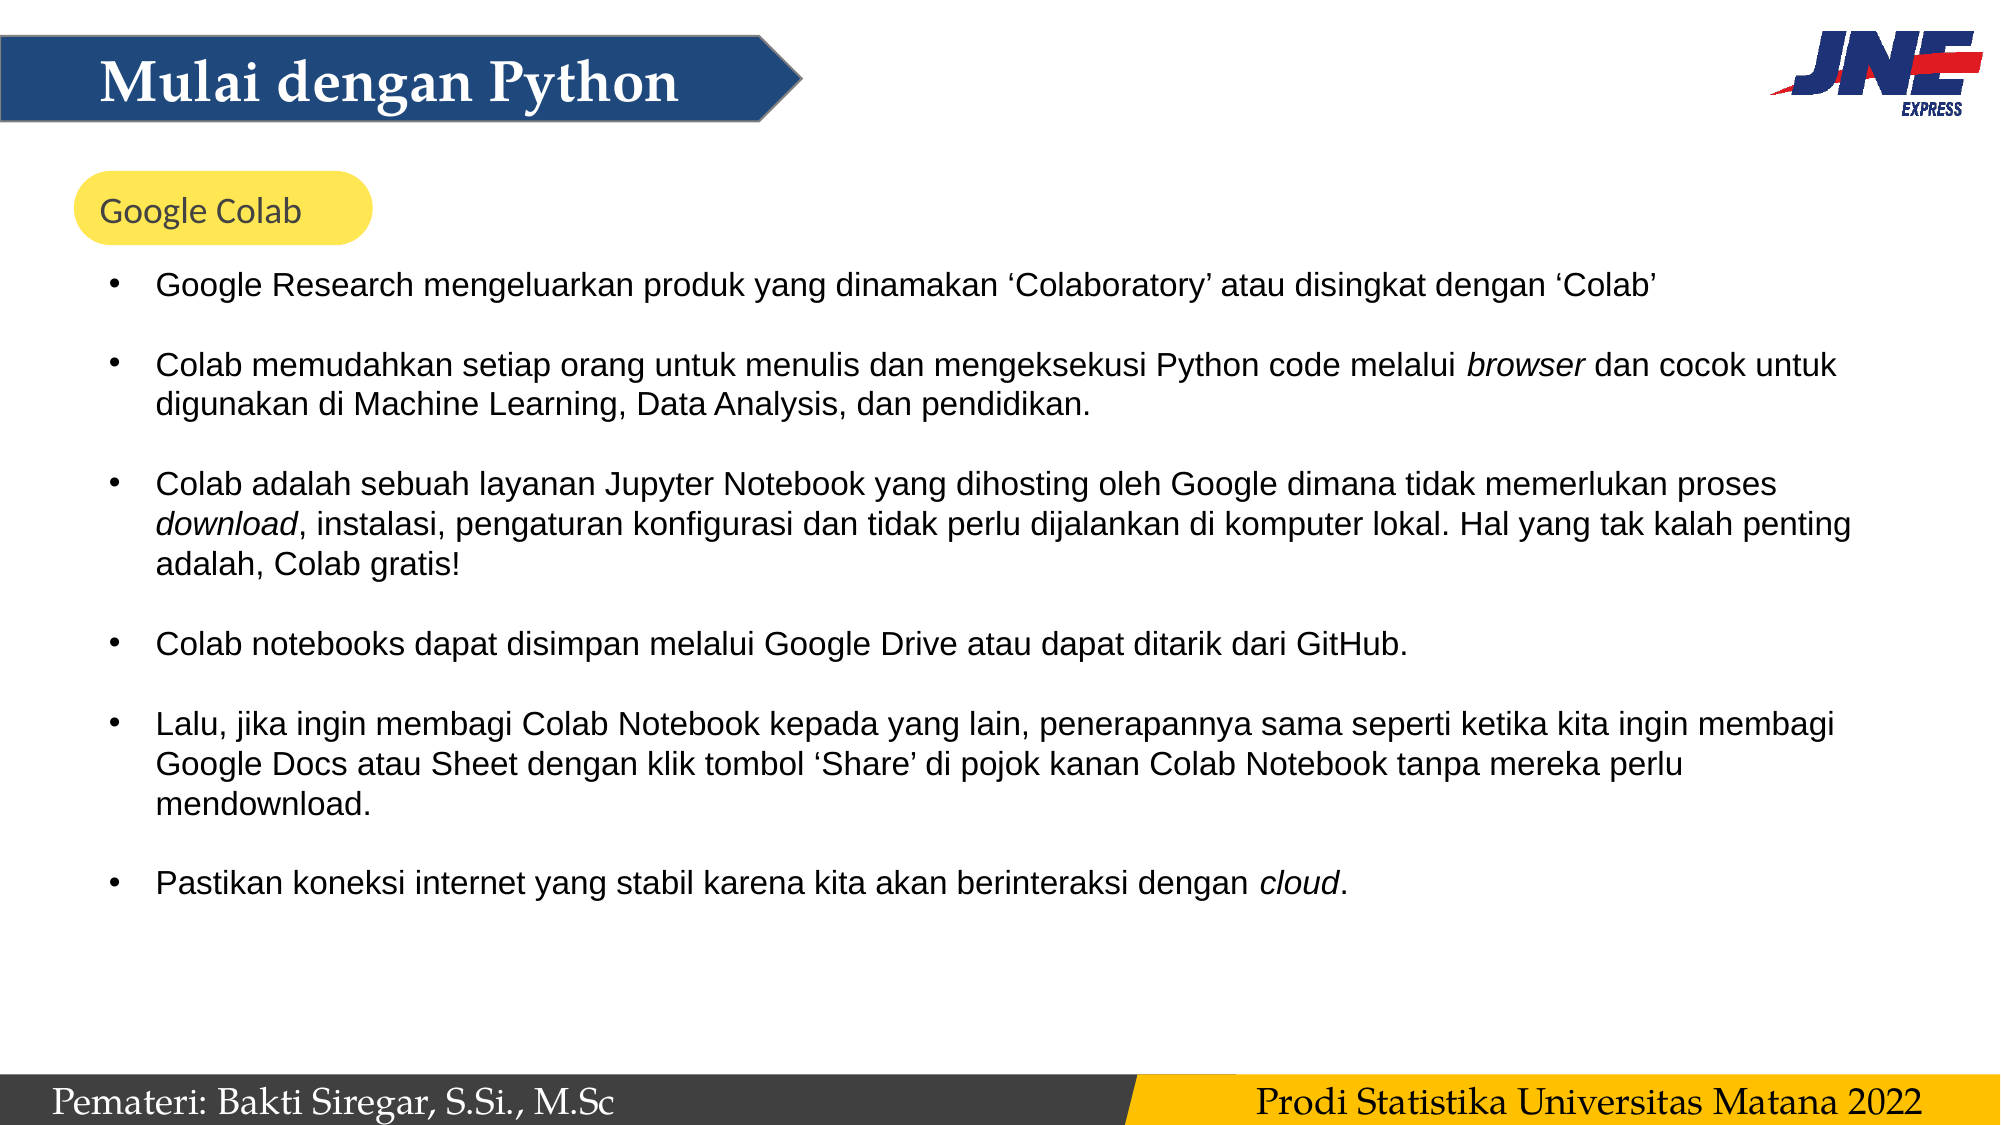

Mulai dengan Python
Google Colab
Google Research mengeluarkan produk yang dinamakan ‘Colaboratory’ atau disingkat dengan ‘Colab’

Colab memudahkan setiap orang untuk menulis dan mengeksekusi Python code melalui browser dan cocok untuk digunakan di Machine Learning, Data Analysis, dan pendidikan.

Colab adalah sebuah layanan Jupyter Notebook yang dihosting oleh Google dimana tidak memerlukan proses download, instalasi, pengaturan konfigurasi dan tidak perlu dijalankan di komputer lokal. Hal yang tak kalah penting adalah, Colab gratis!

Colab notebooks dapat disimpan melalui Google Drive atau dapat ditarik dari GitHub.

Lalu, jika ingin membagi Colab Notebook kepada yang lain, penerapannya sama seperti ketika kita ingin membagi Google Docs atau Sheet dengan klik tombol ‘Share’ di pojok kanan Colab Notebook tanpa mereka perlu mendownload.

Pastikan koneksi internet yang stabil karena kita akan berinteraksi dengan cloud.